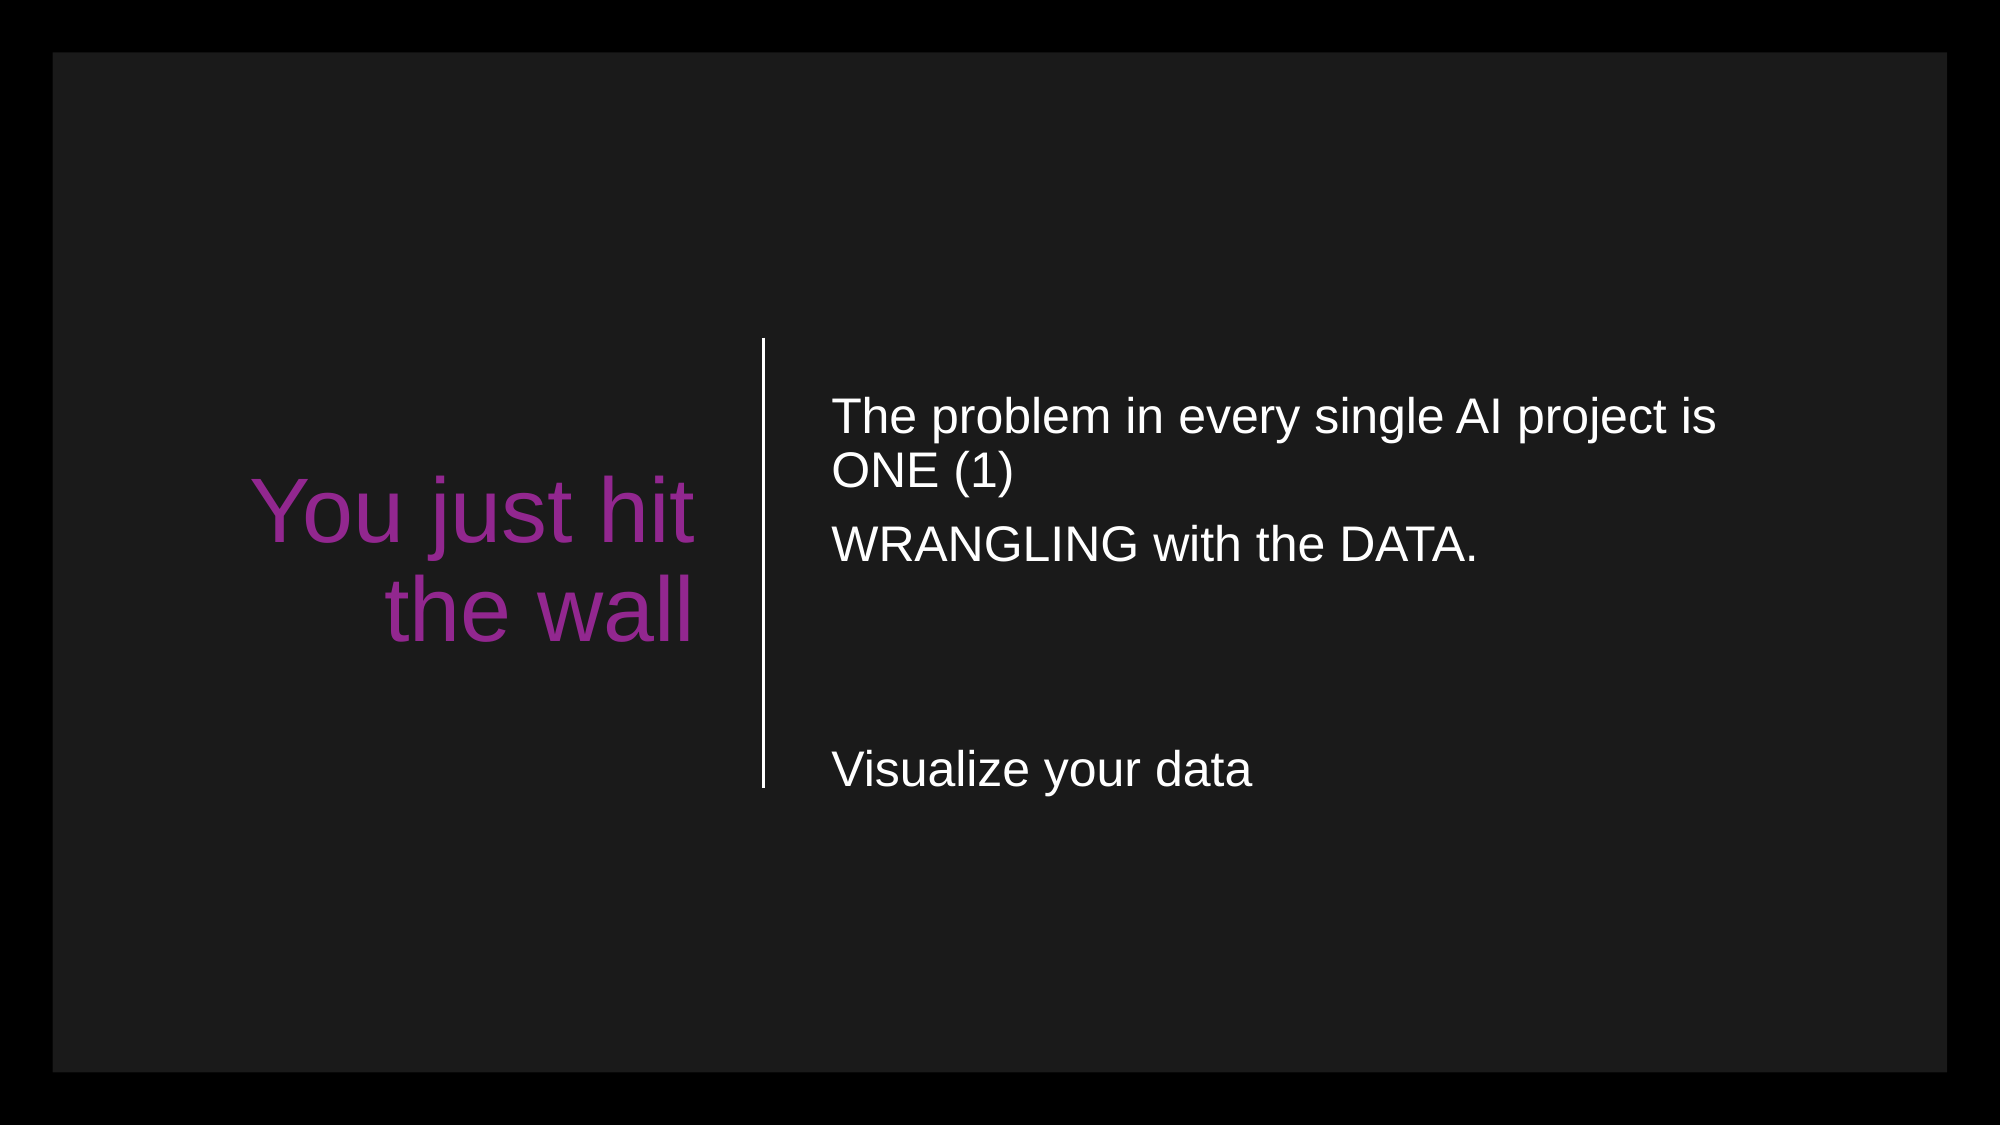

# You just hit the wall
The problem in every single AI project is ONE (1)
WRANGLING with the DATA.

Visualize your data